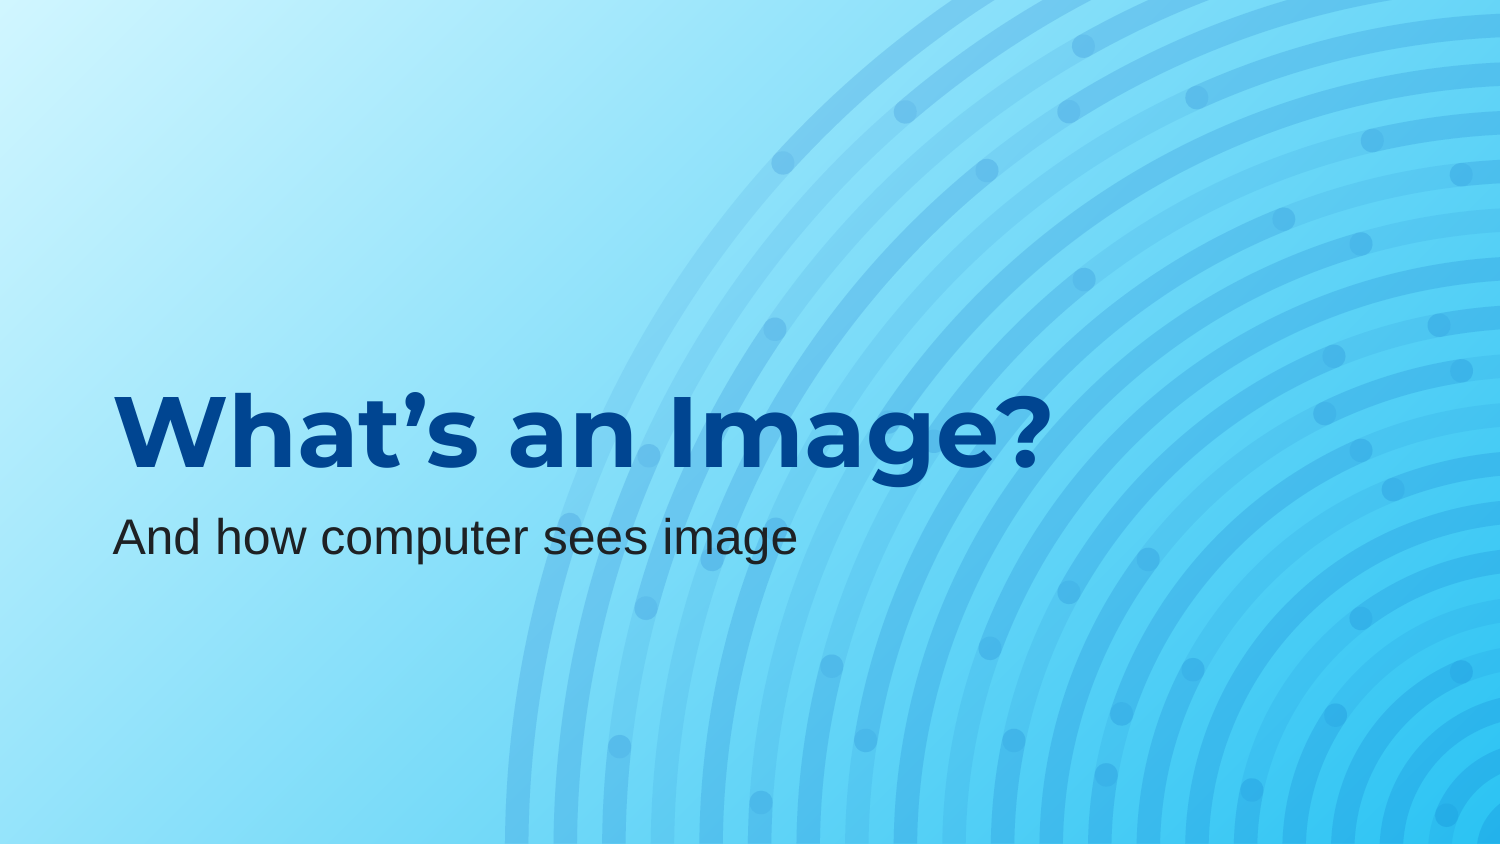

# What’s an Image?
And how computer sees image